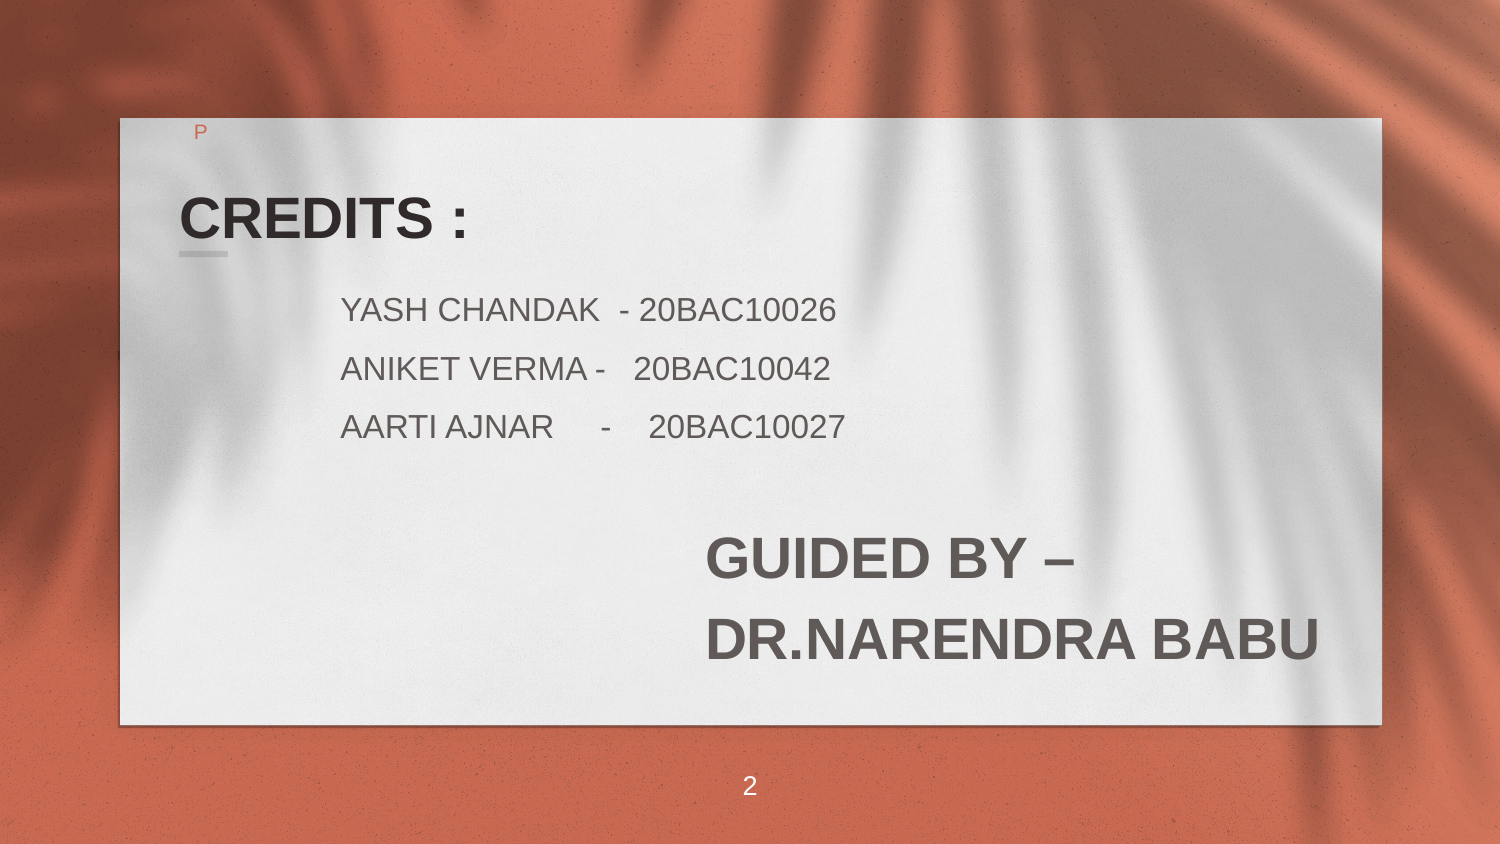

P
# CREDITS :
YASH CHANDAK  - 20BAC10026
ANIKET VERMA -   20BAC10042
AARTI AJNAR     -    20BAC10027

GUIDED BY – DR.NARENDRA BABU
2